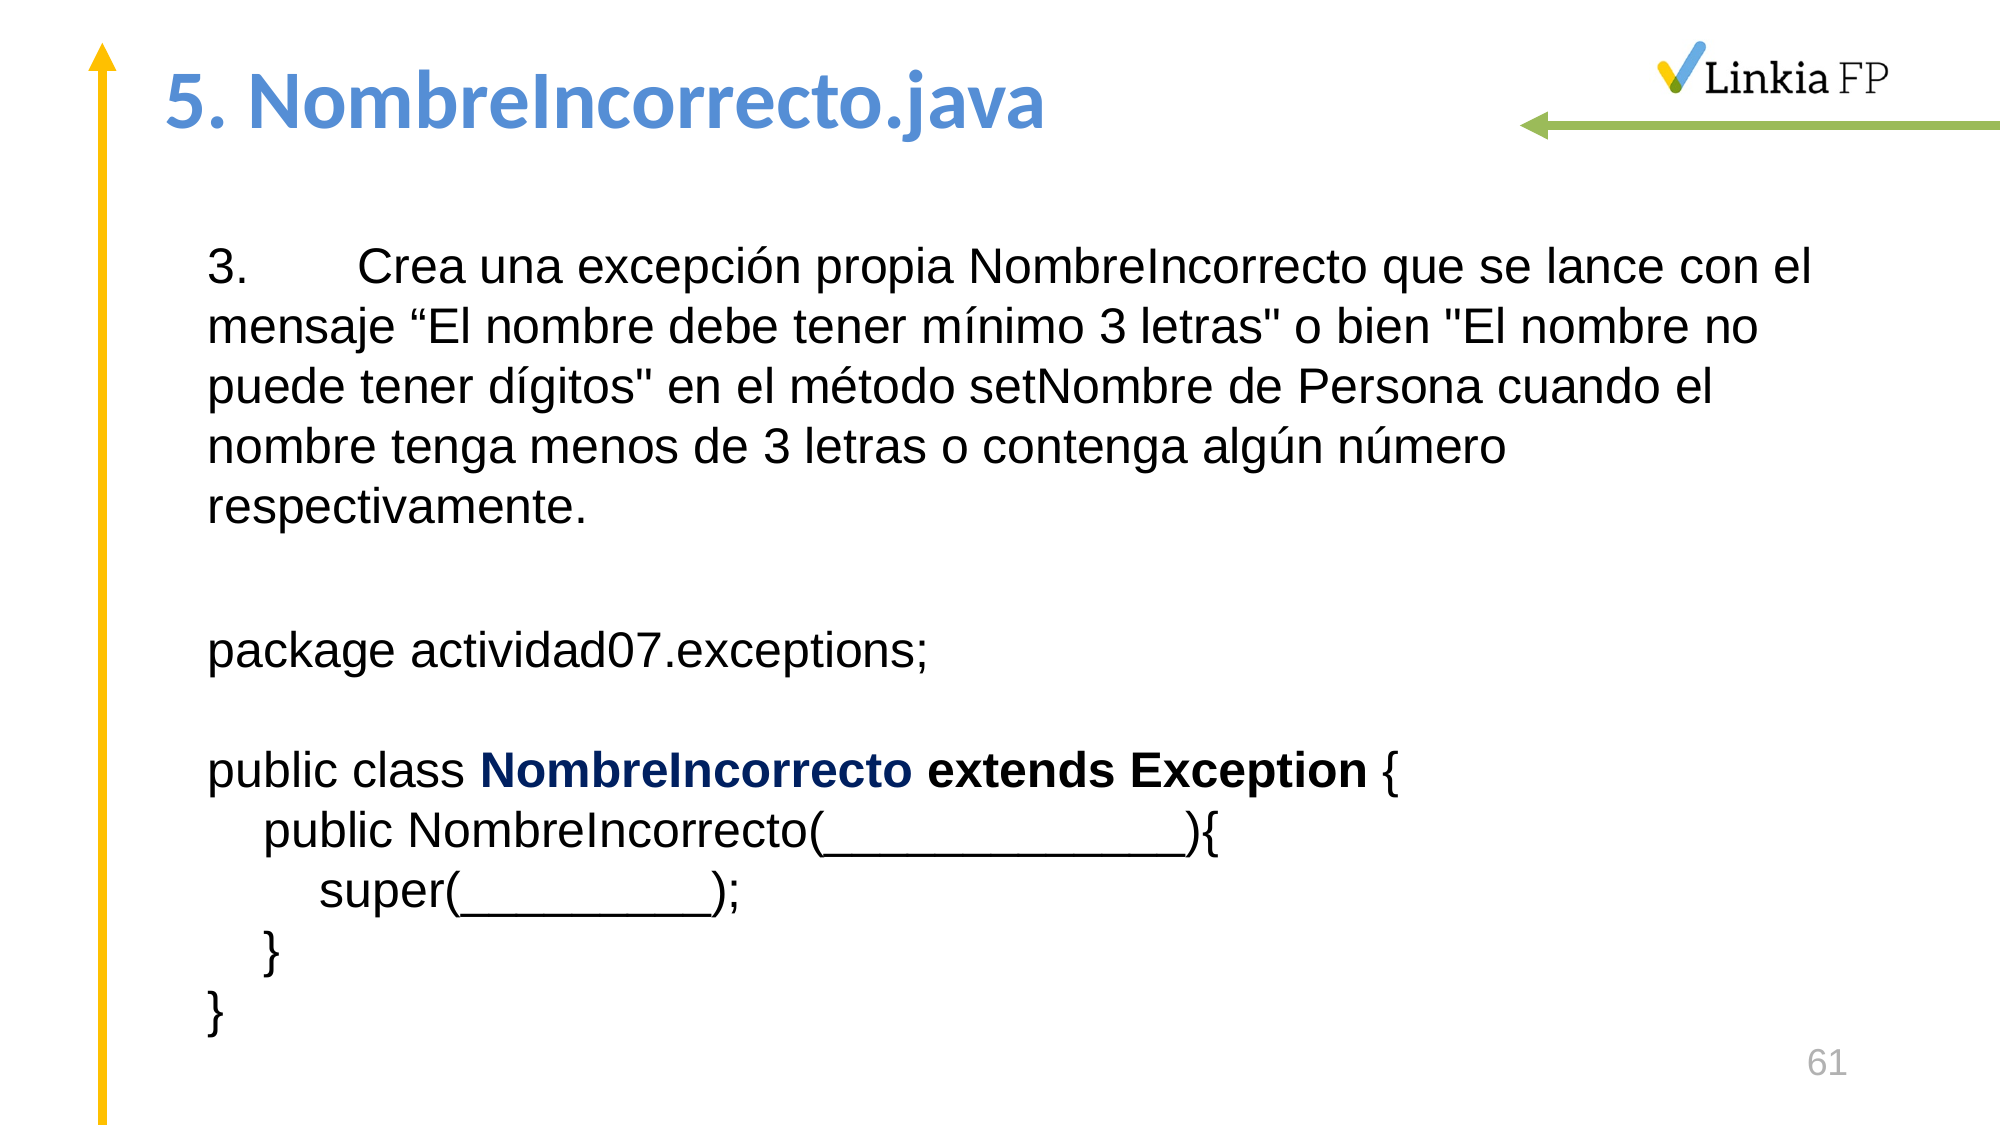

# 5. NombreIncorrecto.java
3.	Crea una excepción propia NombreIncorrecto que se lance con el mensaje “El nombre debe tener mínimo 3 letras" o bien "El nombre no puede tener dígitos" en el método setNombre de Persona cuando el nombre tenga menos de 3 letras o contenga algún número respectivamente.
package actividad07.exceptions;

public class NombreIncorrecto extends Exception {
    public NombreIncorrecto(_____________){
        super(_________);
    }
}
61